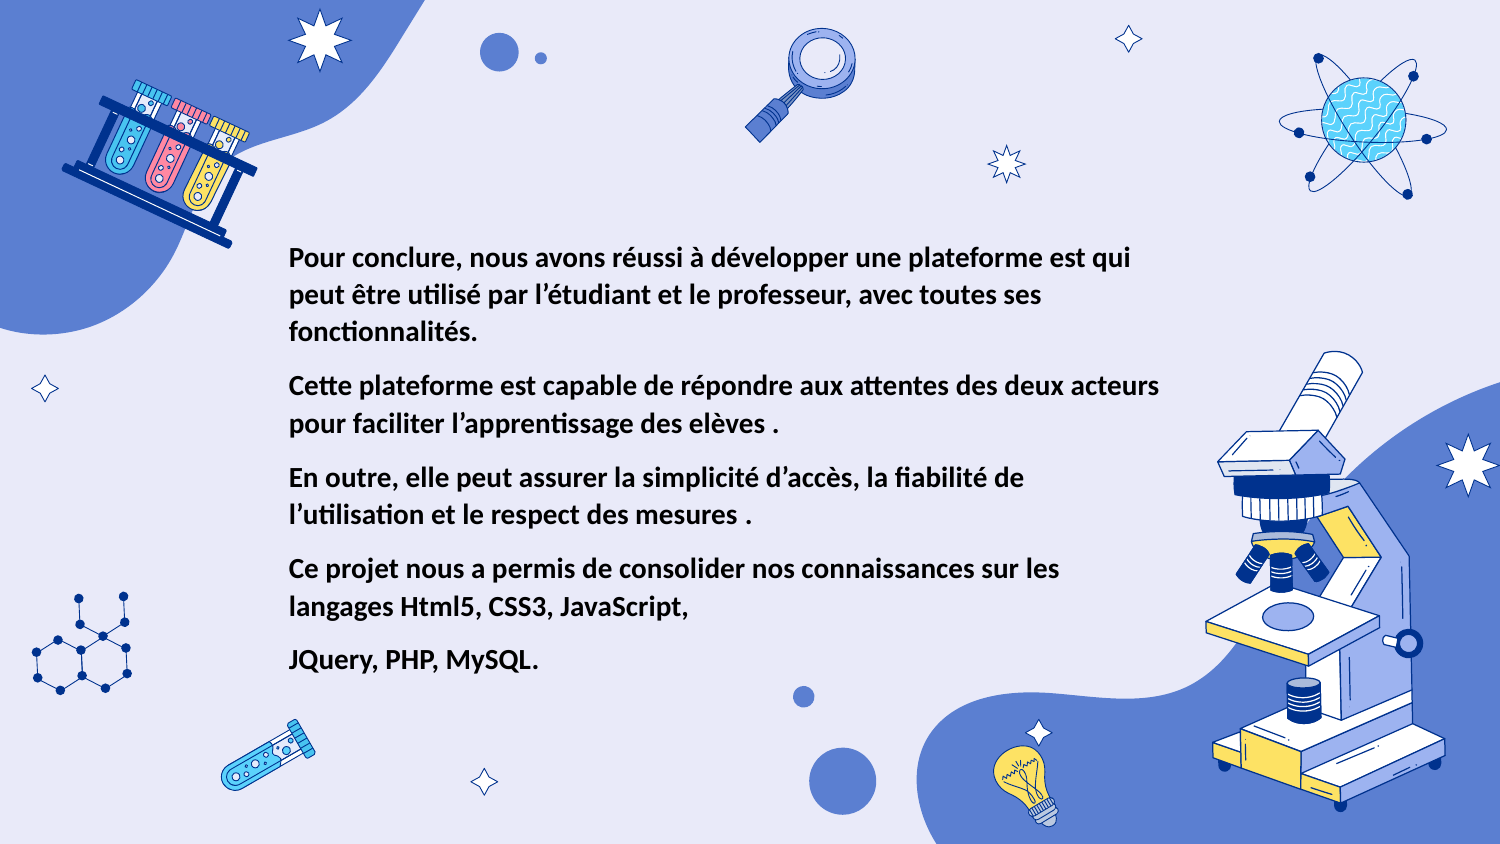

Pour conclure, nous avons réussi à développer une plateforme est qui peut être utilisé par l’étudiant et le professeur, avec toutes ses fonctionnalités.
Cette plateforme est capable de répondre aux attentes des deux acteurs pour faciliter l’apprentissage des elèves .
En outre, elle peut assurer la simplicité d’accès, la fiabilité de l’utilisation et le respect des mesures .
Ce projet nous a permis de consolider nos connaissances sur les langages Html5, CSS3, JavaScript,
JQuery, PHP, MySQL.